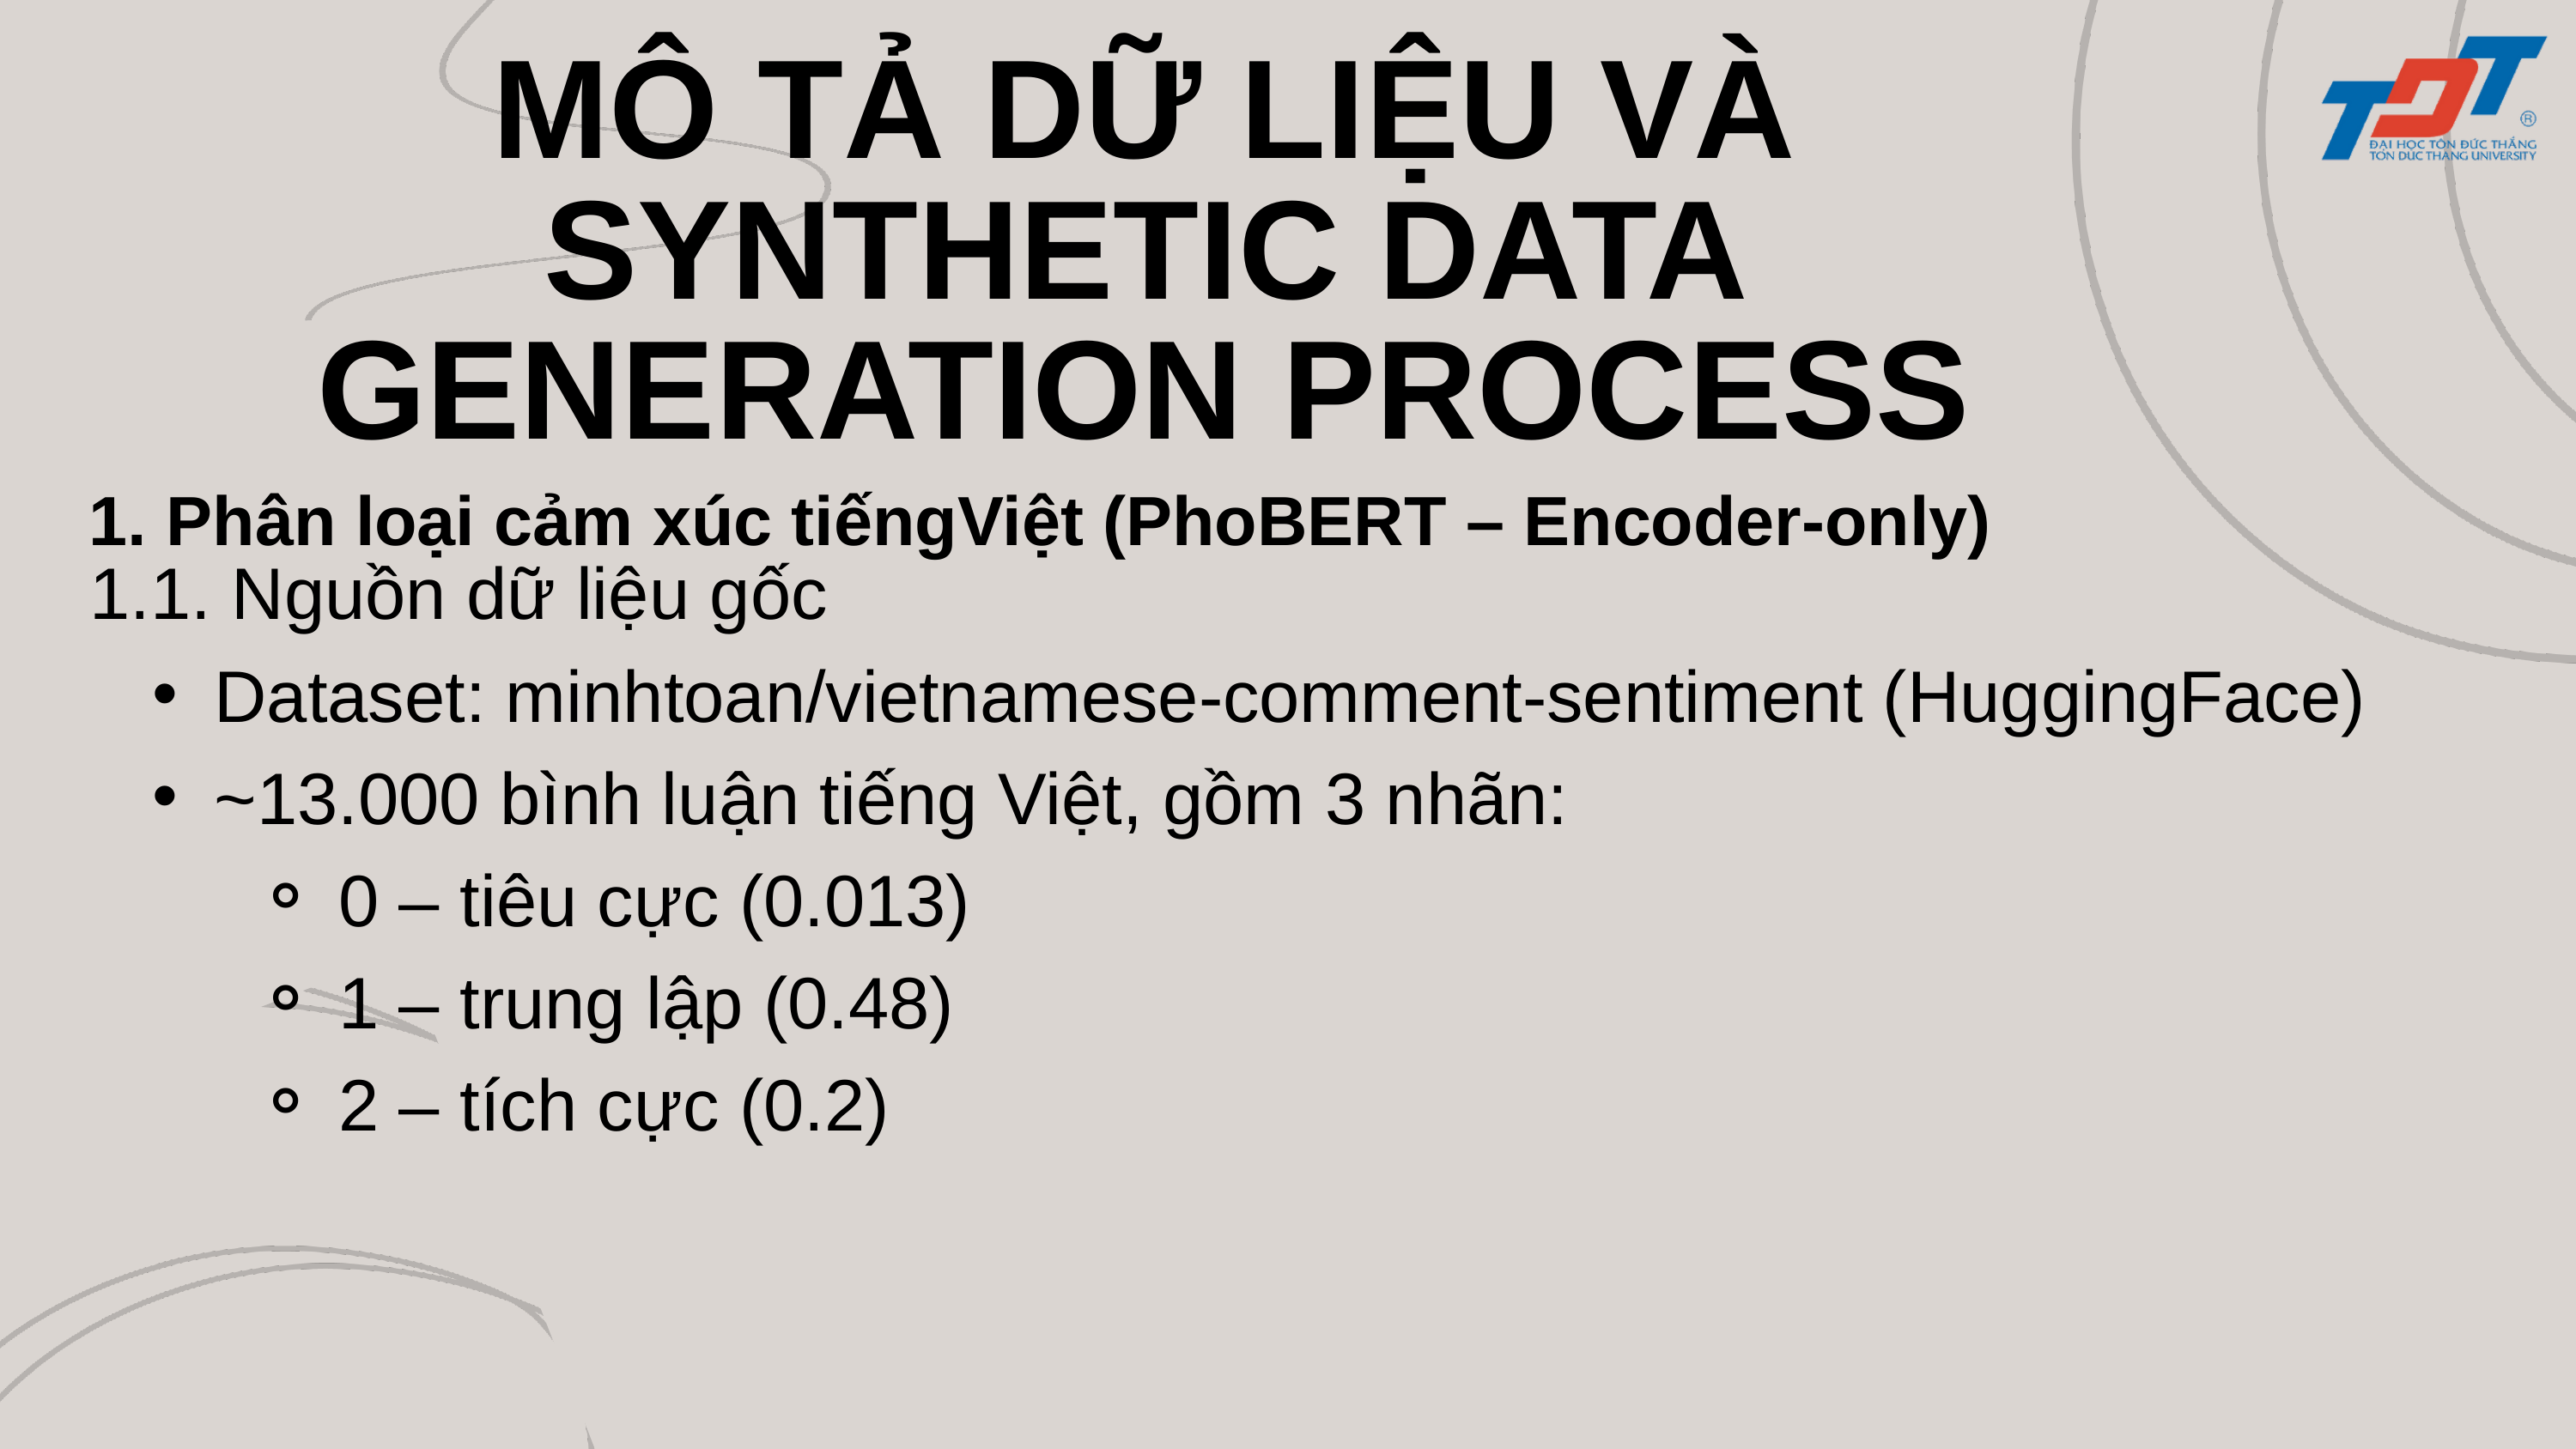

MÔ TẢ DỮ LIỆU VÀ SYNTHETIC DATA GENERATION PROCESS
1. Phân loại cảm xúc tiếngViệt (PhoBERT – Encoder-only)

1.1. Nguồn dữ liệu gốc
Dataset: minhtoan/vietnamese-comment-sentiment (HuggingFace)
~13.000 bình luận tiếng Việt, gồm 3 nhãn:
0 – tiêu cực (0.013)
1 – trung lập (0.48)
2 – tích cực (0.2)